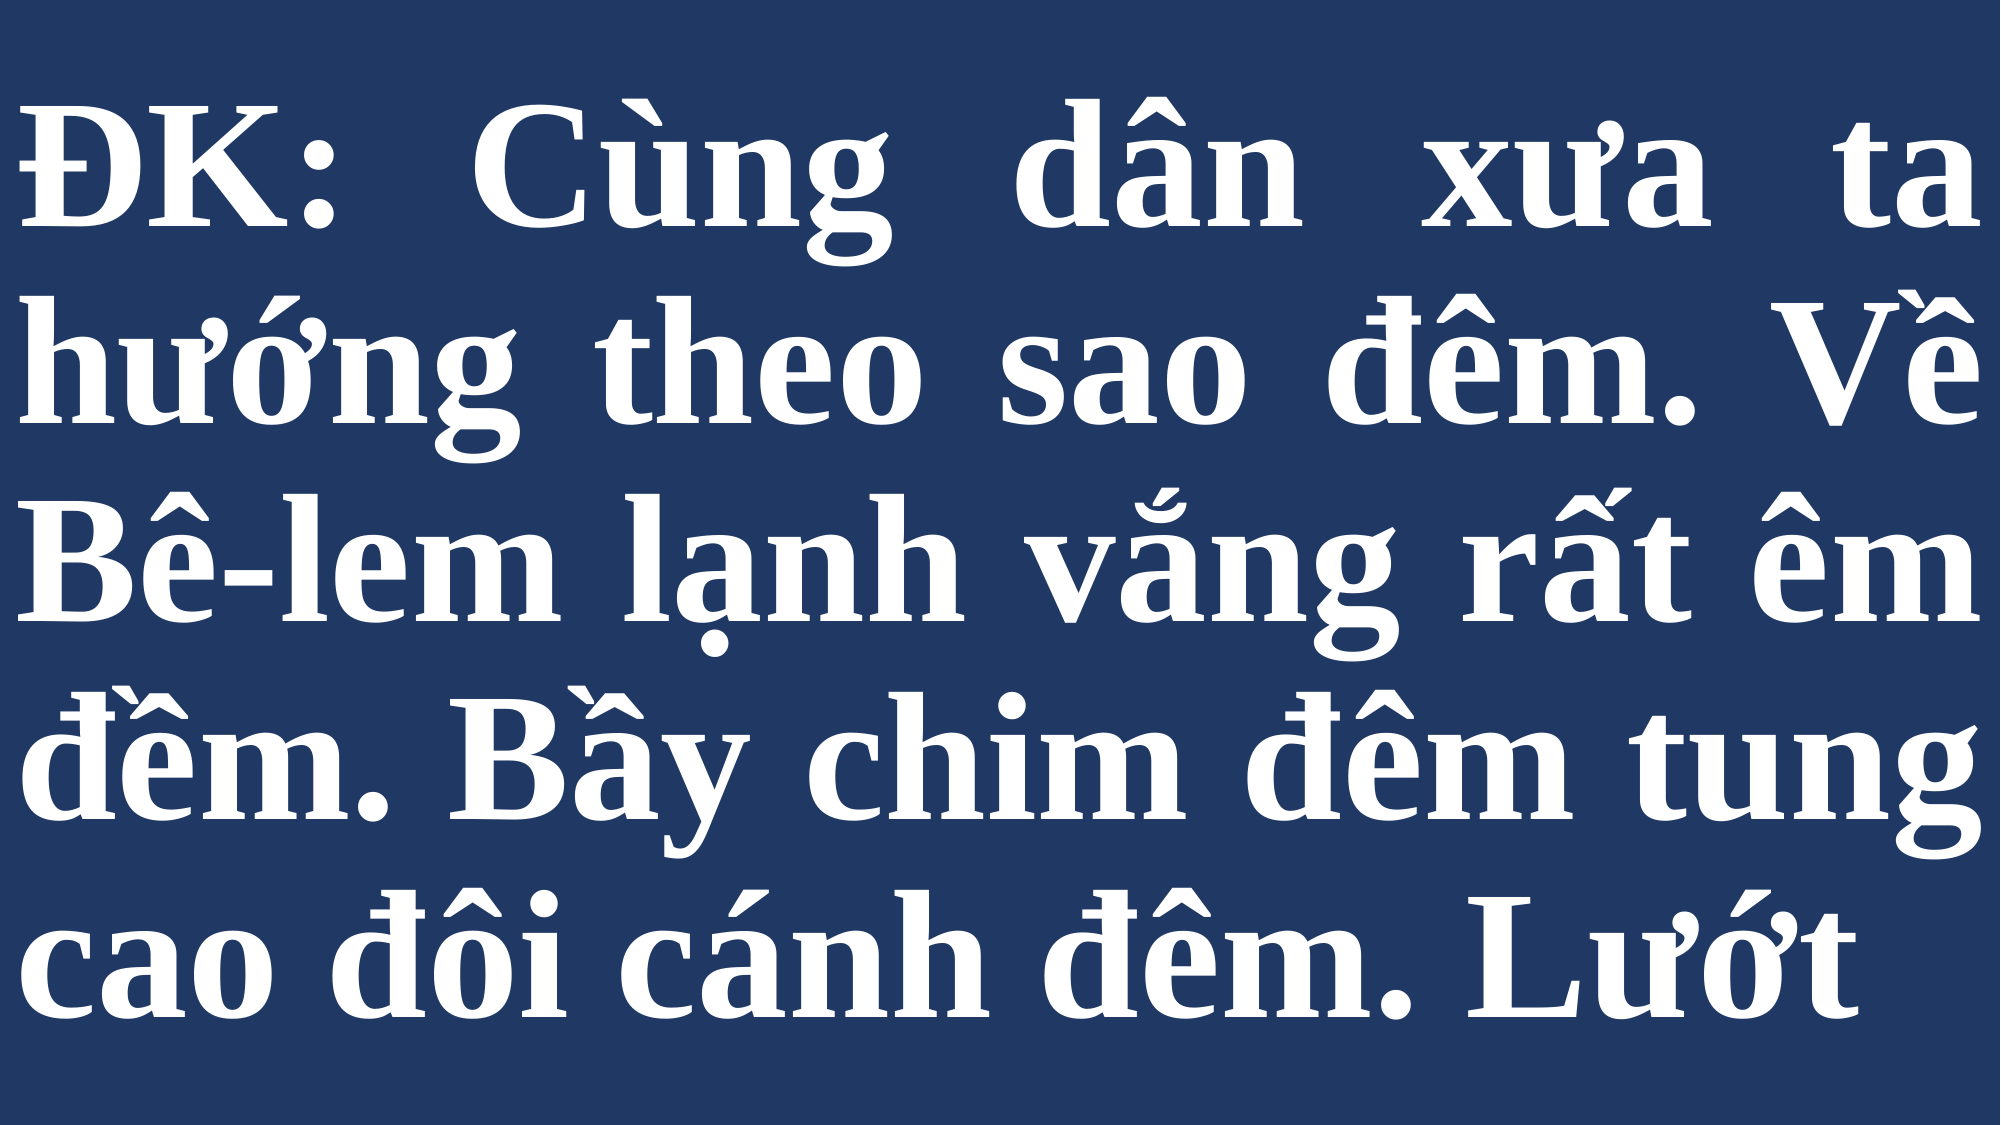

# ĐK: Cùng dân xưa ta hướng theo sao đêm. Về Bê-lem lạnh vắng rất êm đềm. Bầy chim đêm tung cao đôi cánh đêm. Lướt